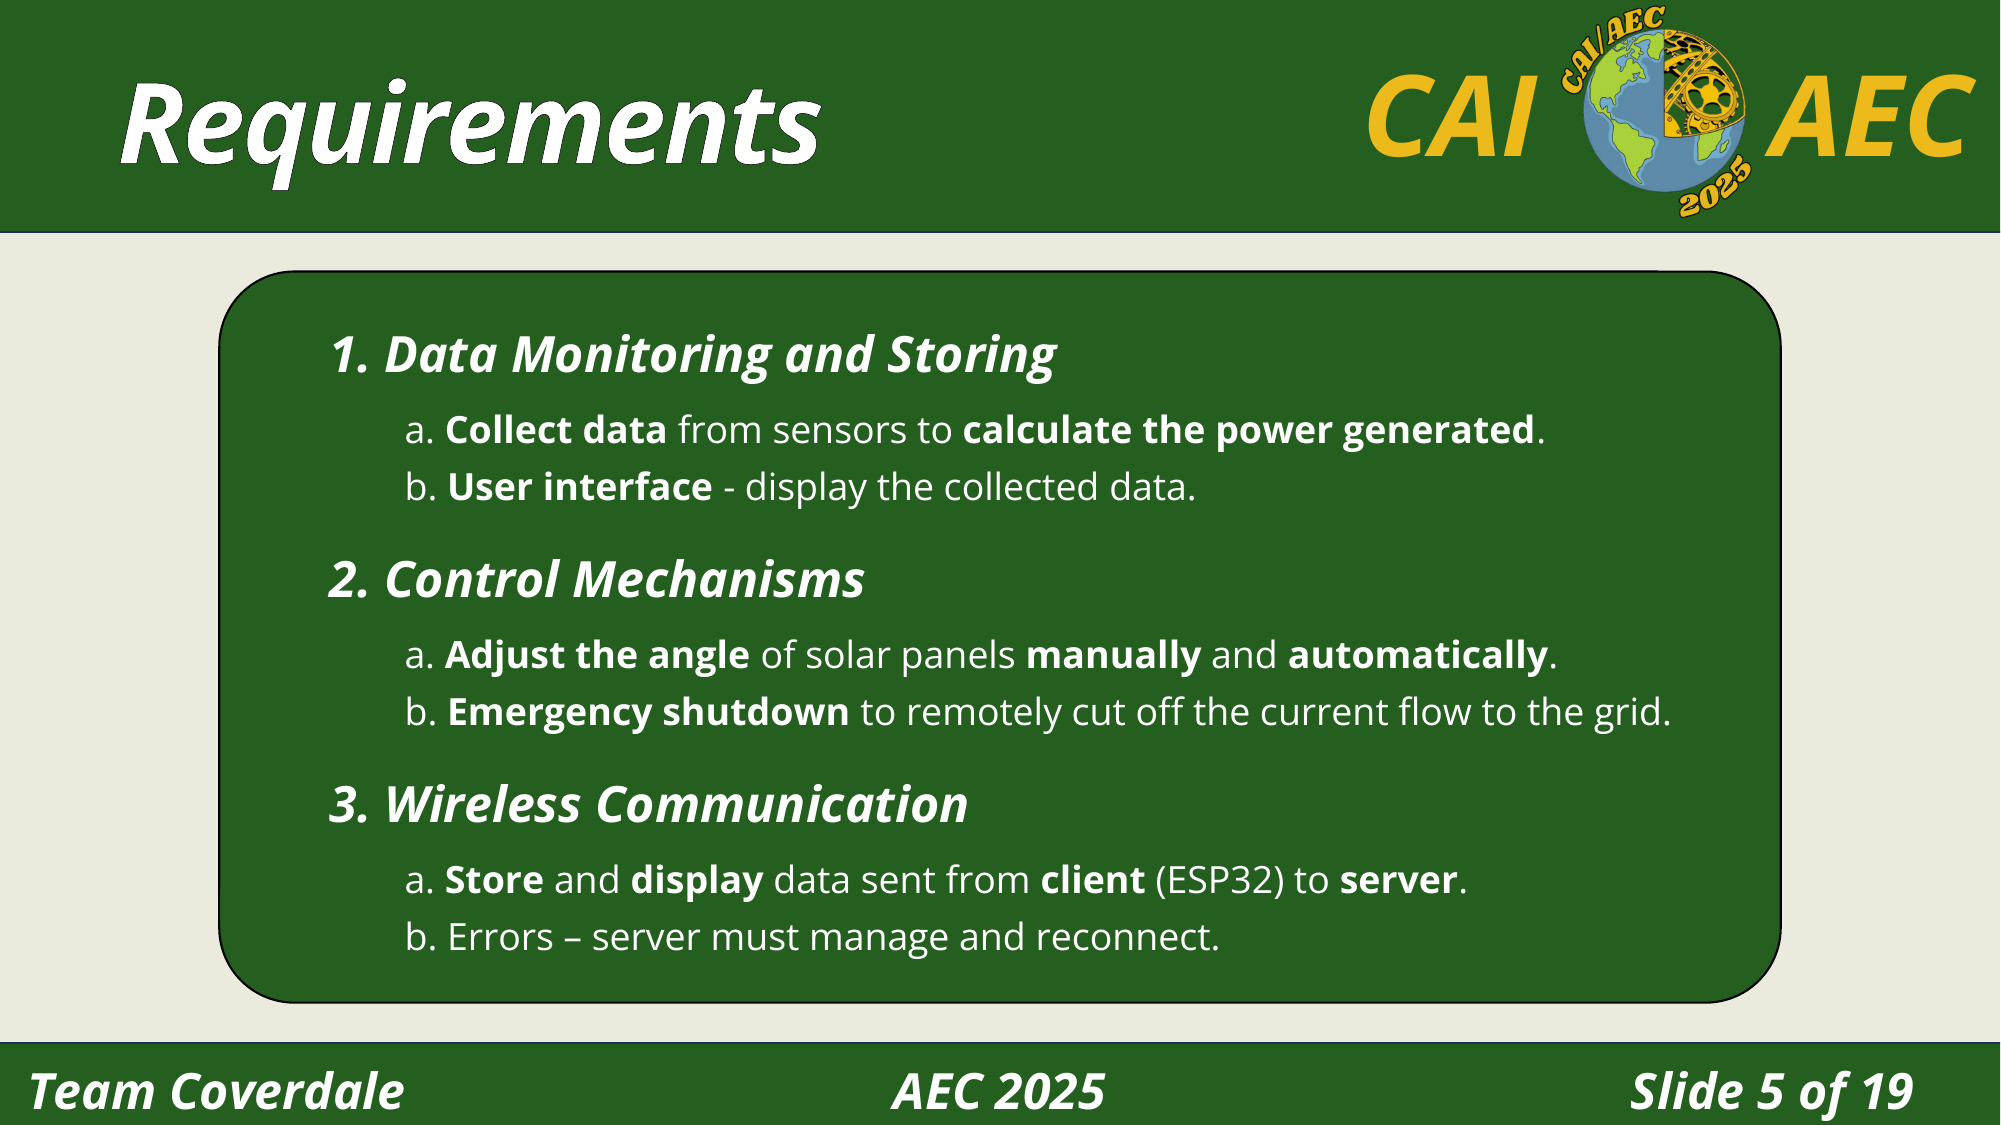

Requirements

1. Data Monitoring and Storing
a. Collect data from sensors to calculate the power generated.
b. User interface - display the collected data.
2. Control Mechanisms
a. Adjust the angle of solar panels manually and automatically.
b. Emergency shutdown to remotely cut off the current flow to the grid.
3. Wireless Communication
a. Store and display data sent from client (ESP32) to server.
b. Errors – server must manage and reconnect.